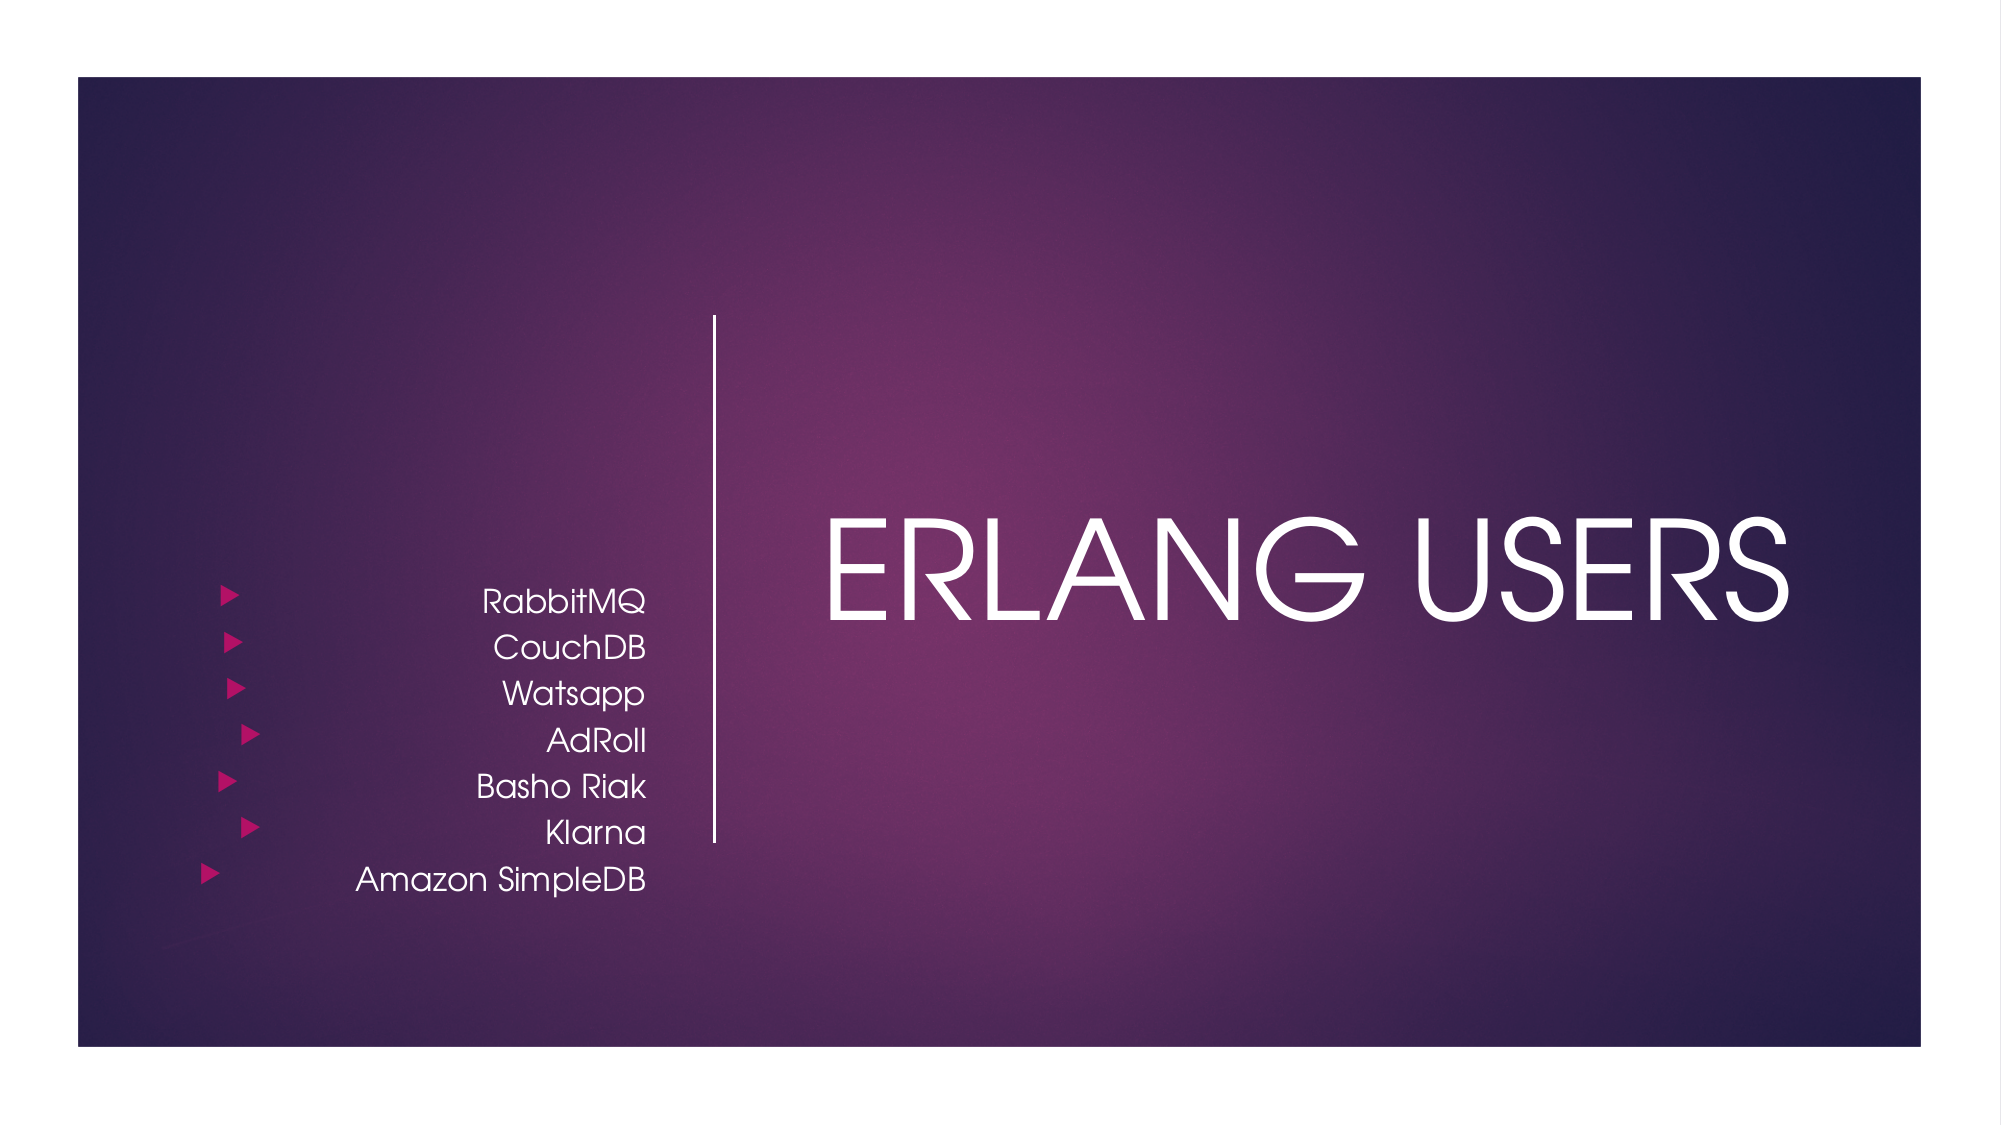

RabbitMQ
CouchDB
Watsapp
AdRoll
Basho Riak
Klarna
Amazon SimpleDB

# ERLANG USERS